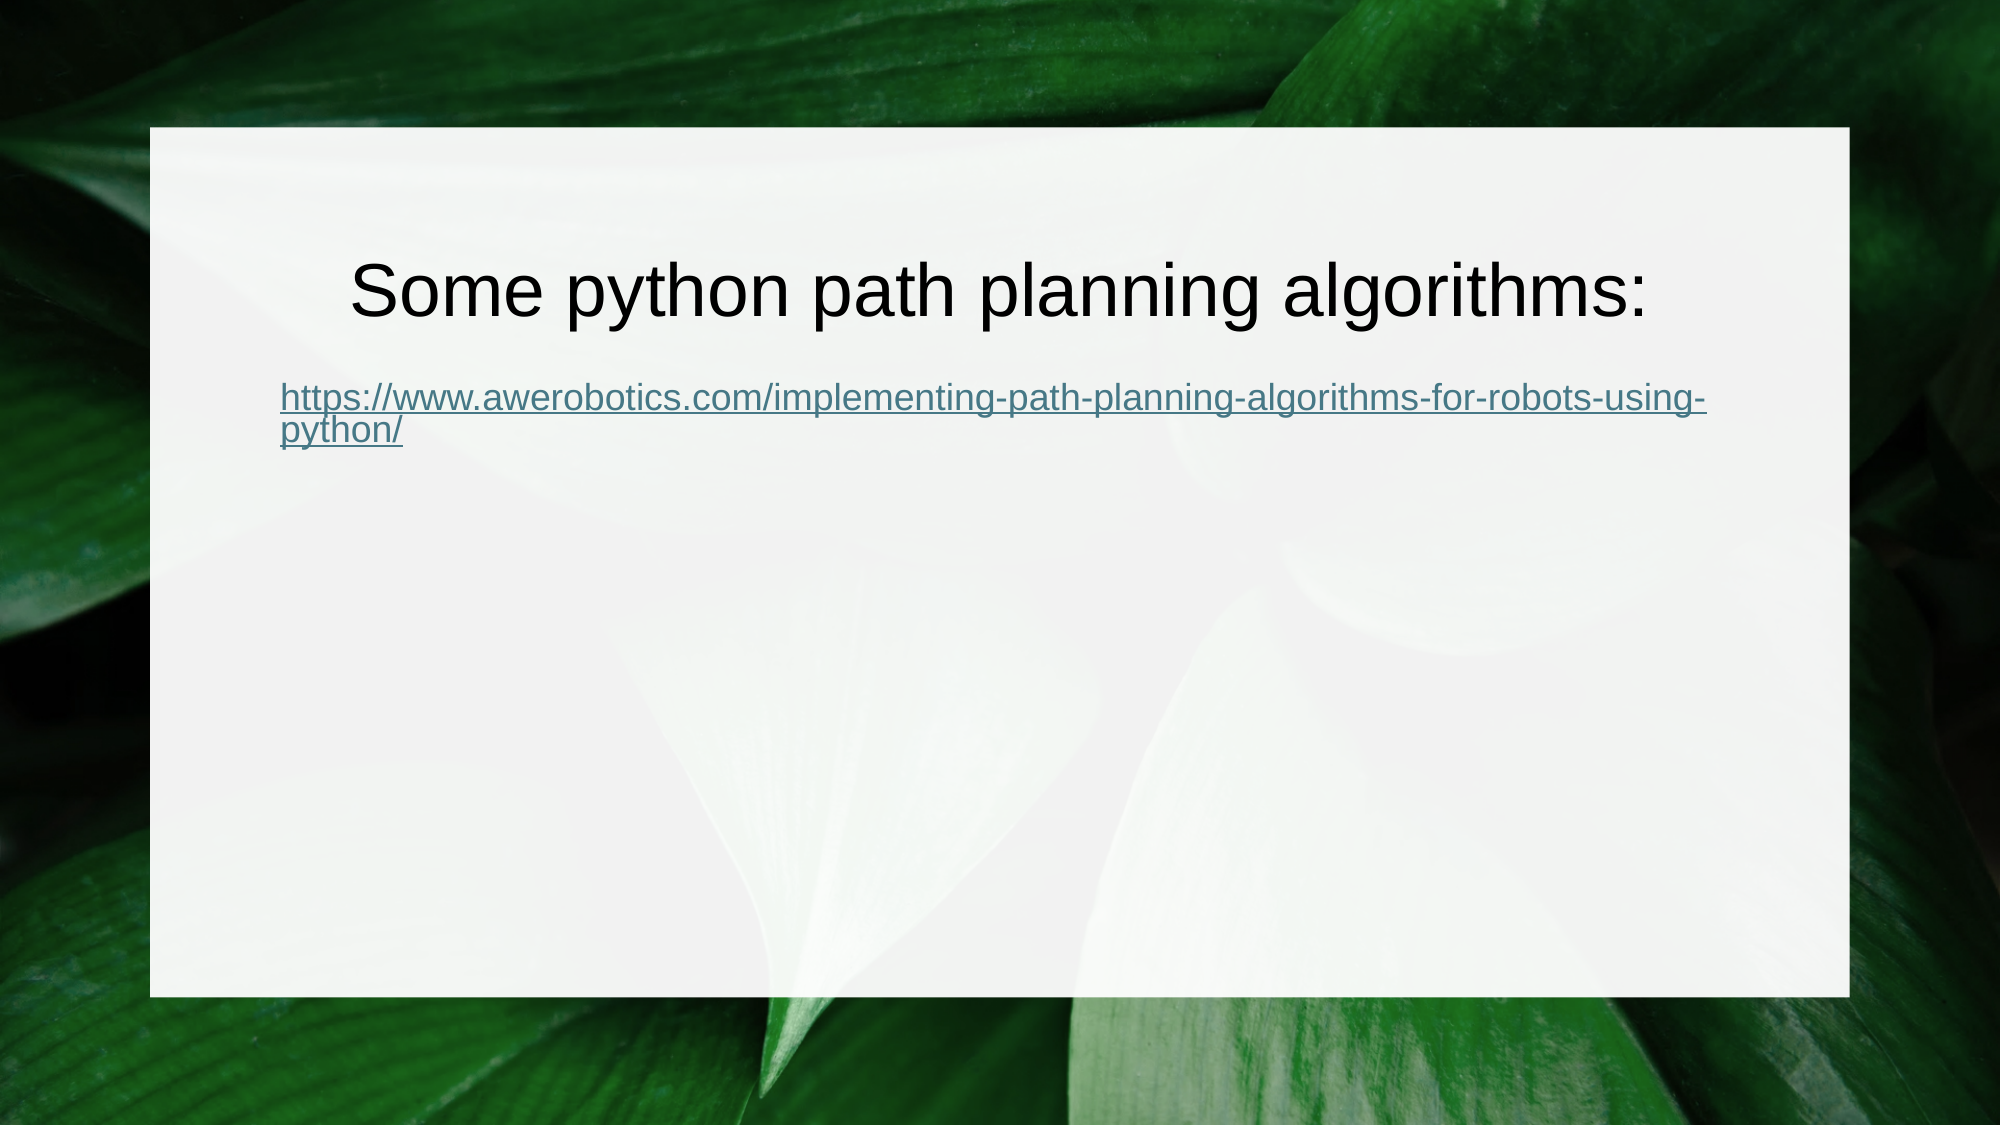

# Some python path planning algorithms:
https://www.awerobotics.com/implementing-path-planning-algorithms-for-robots-using-python/